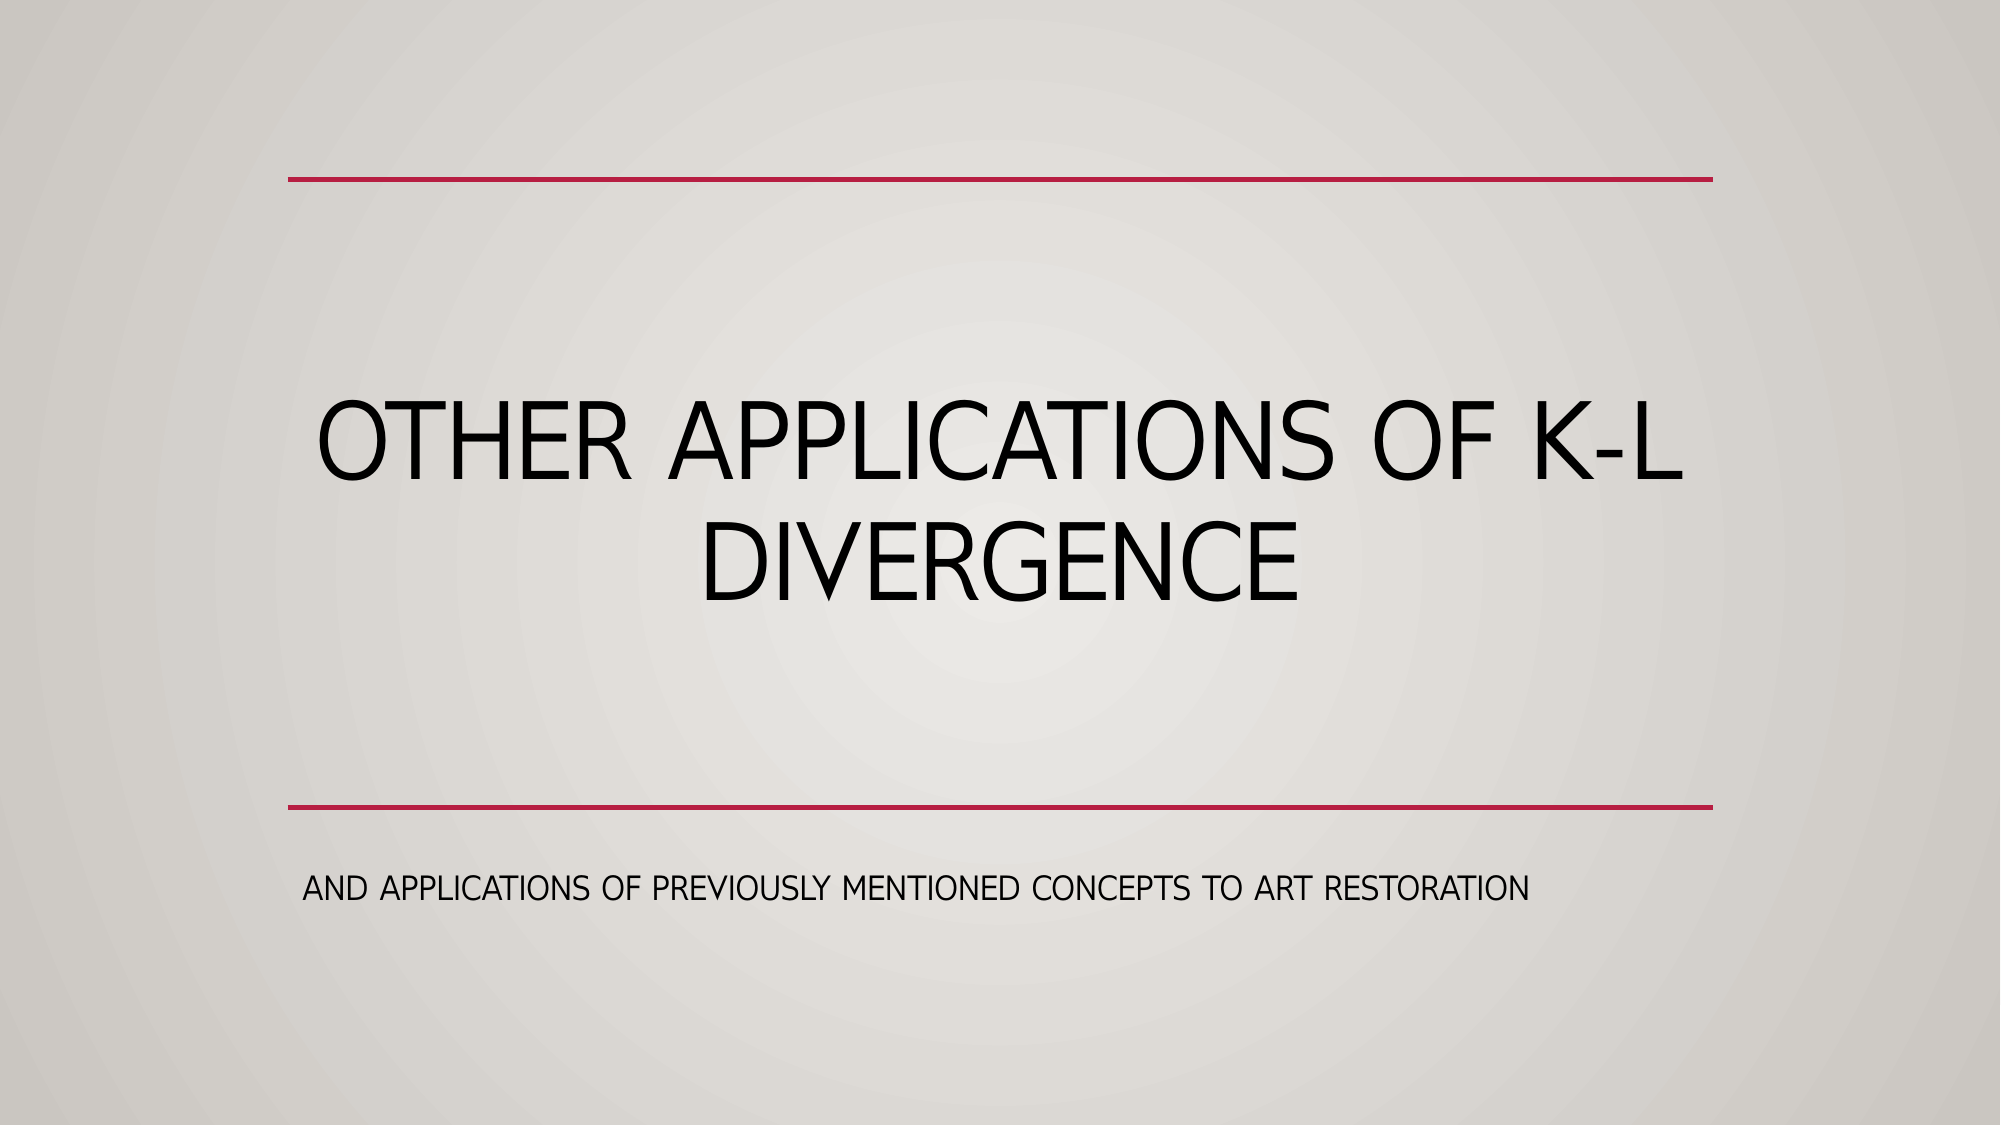

# Other applications of K-L divergence
And Applications of previously mentioned concepts to art restoration